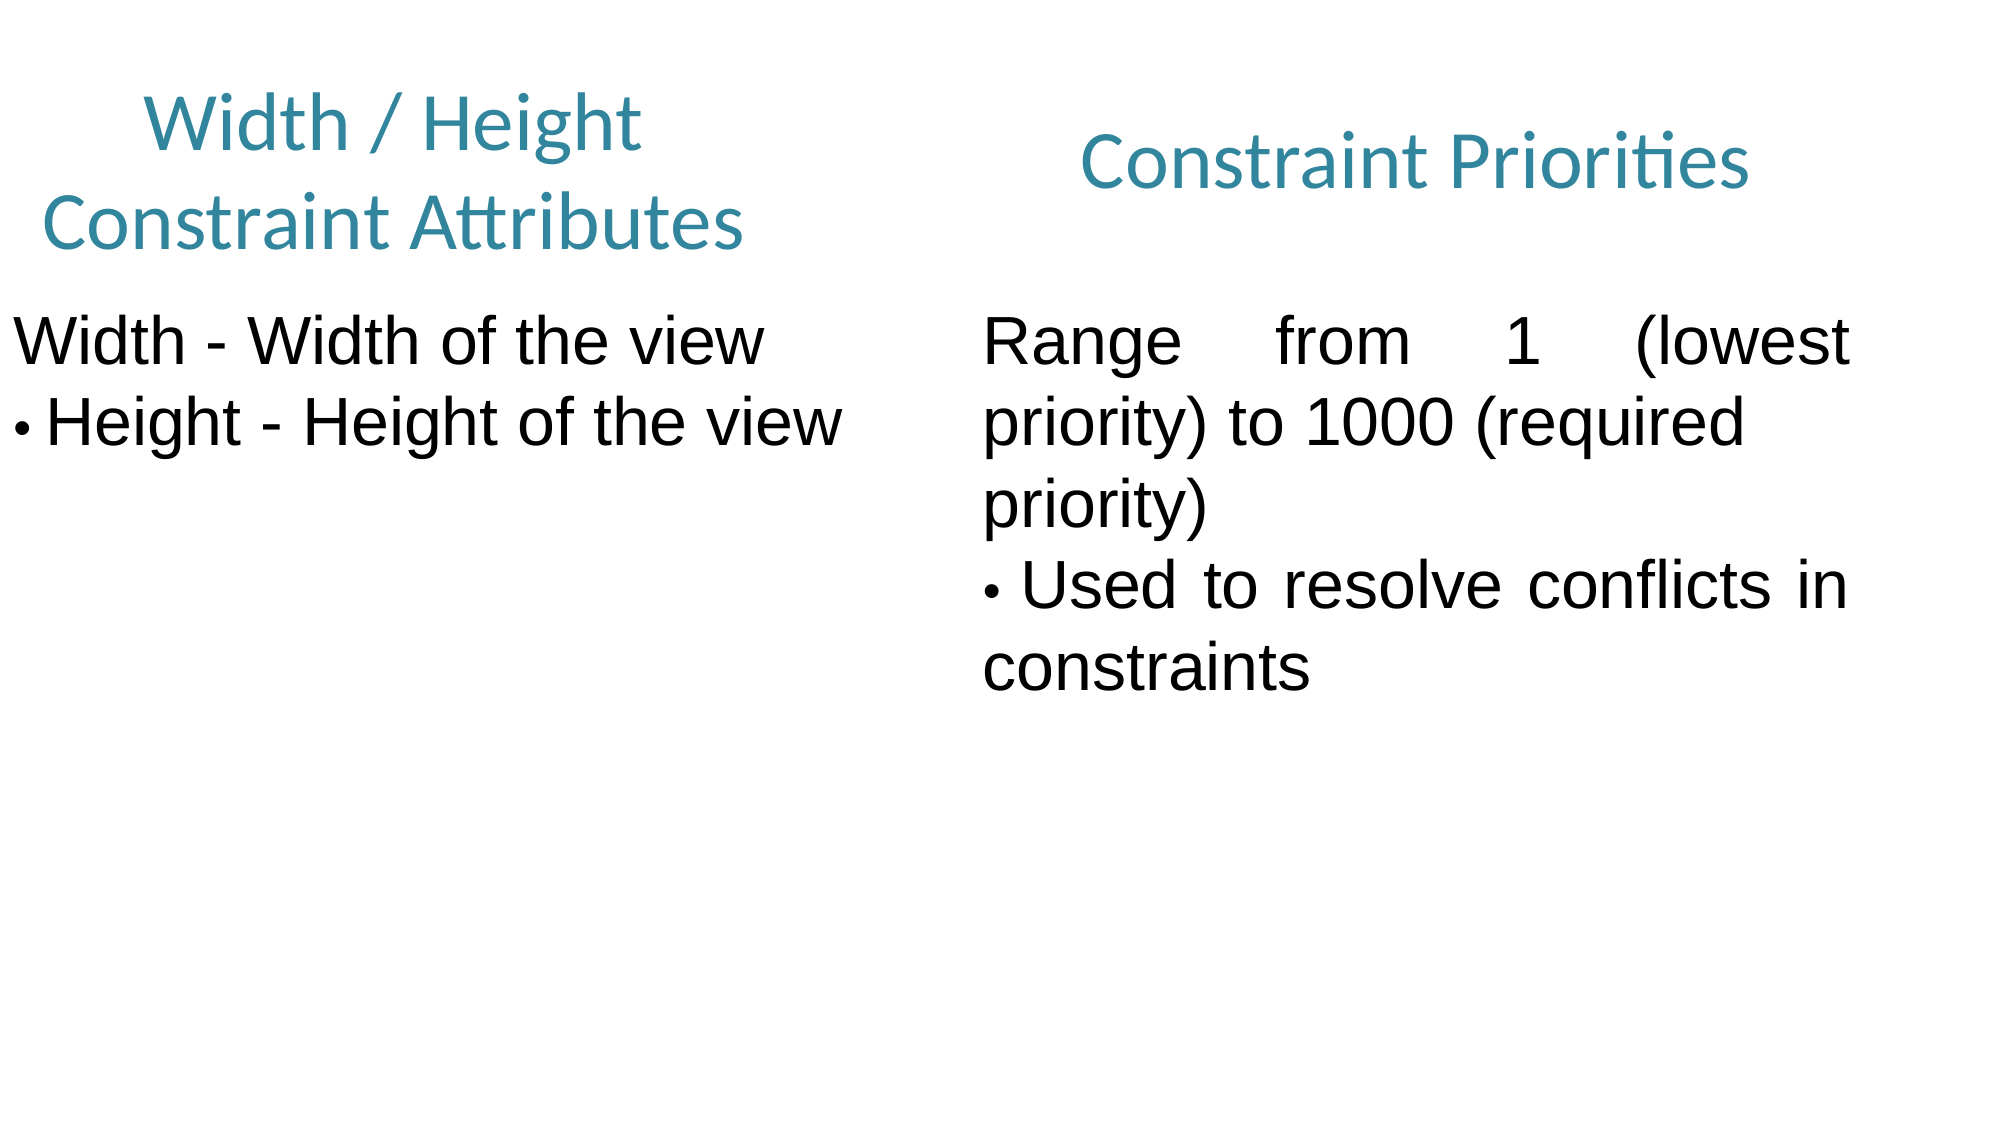

Width / Height Constraint Attributes
Constraint Priorities
Width - Width of the view
• Height - Height of the view
Range from 1 (lowest priority) to 1000 (required
priority)
• Used to resolve conflicts in constraints